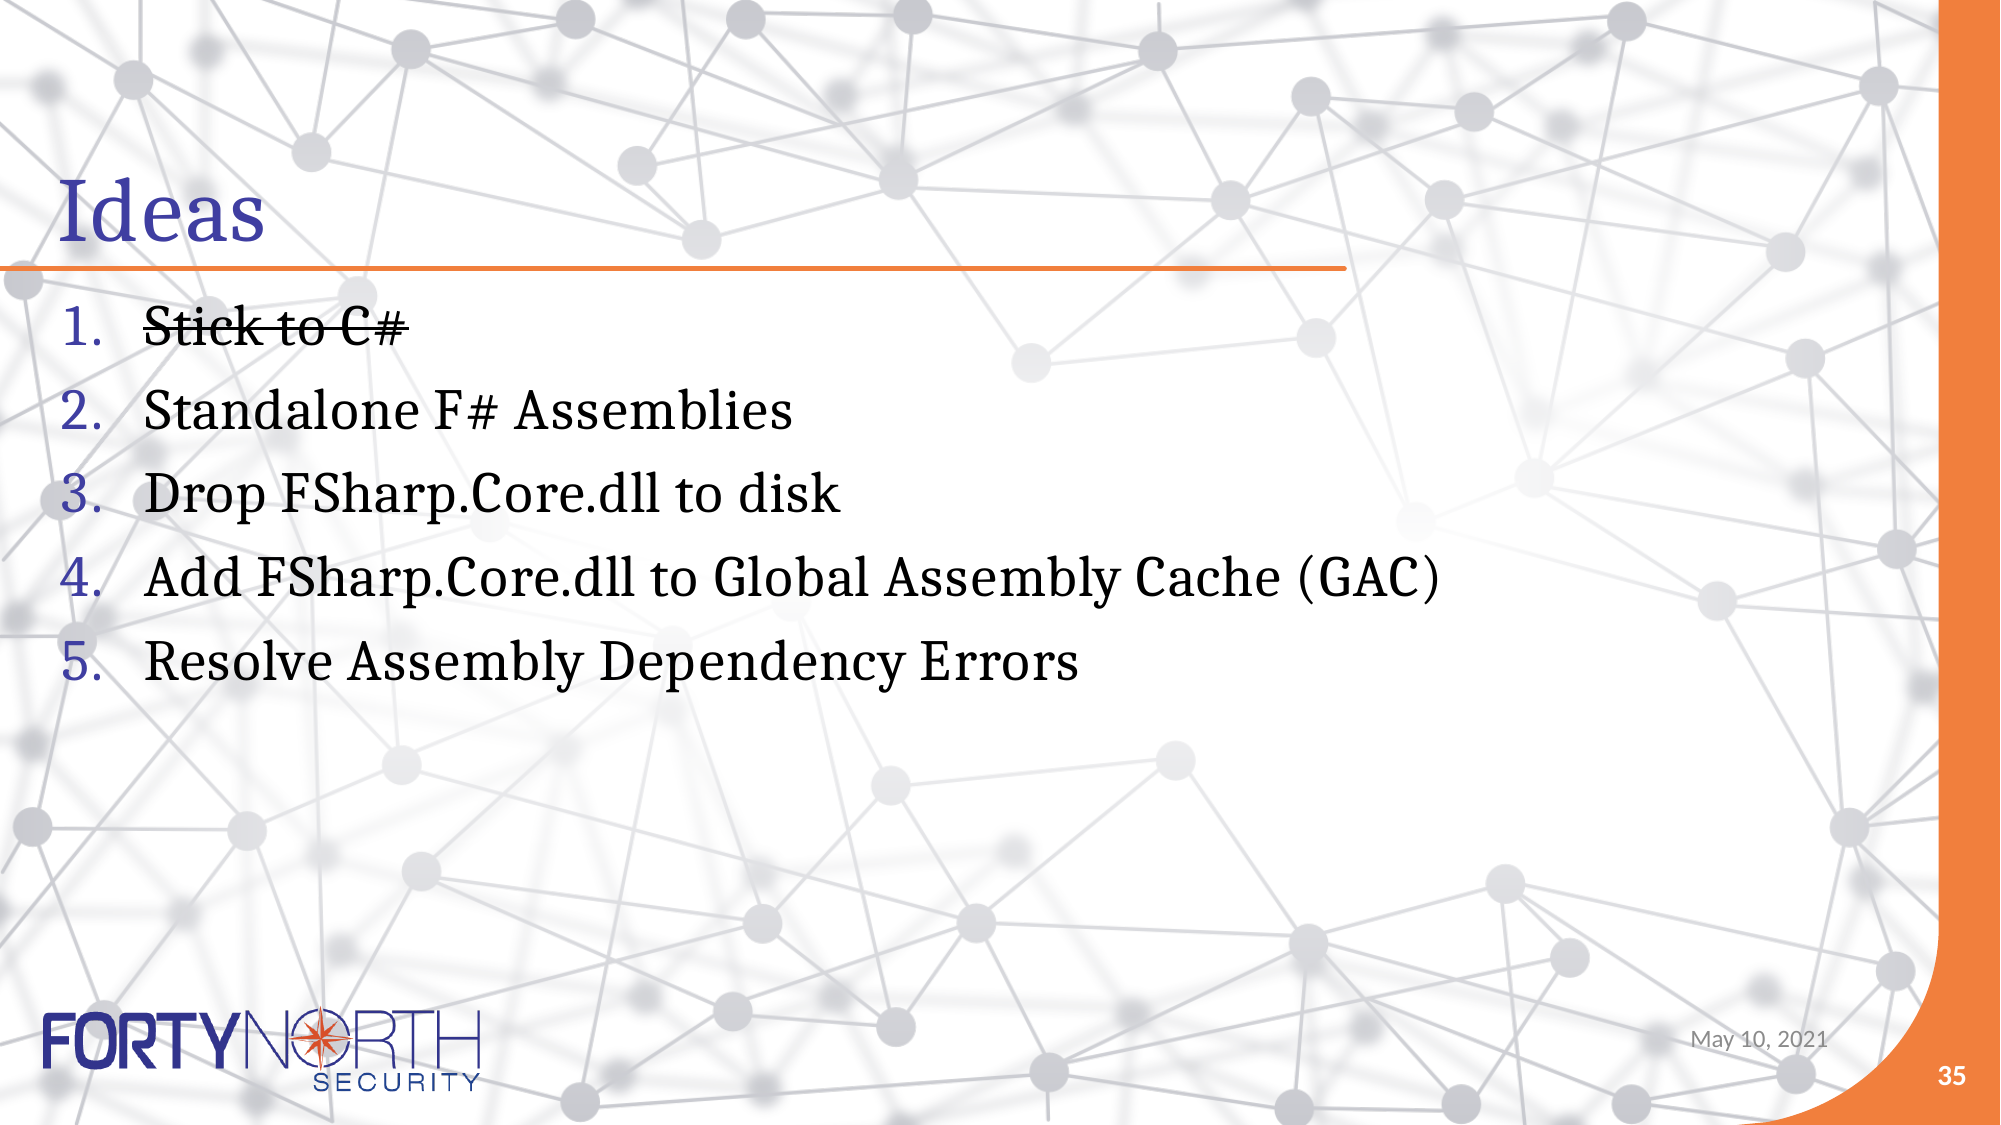

# Ideas
Stick to C#
Standalone F# Assemblies
Drop FSharp.Core.dll to disk
Add FSharp.Core.dll to Global Assembly Cache (GAC)
Resolve Assembly Dependency Errors
May 10, 2021
35